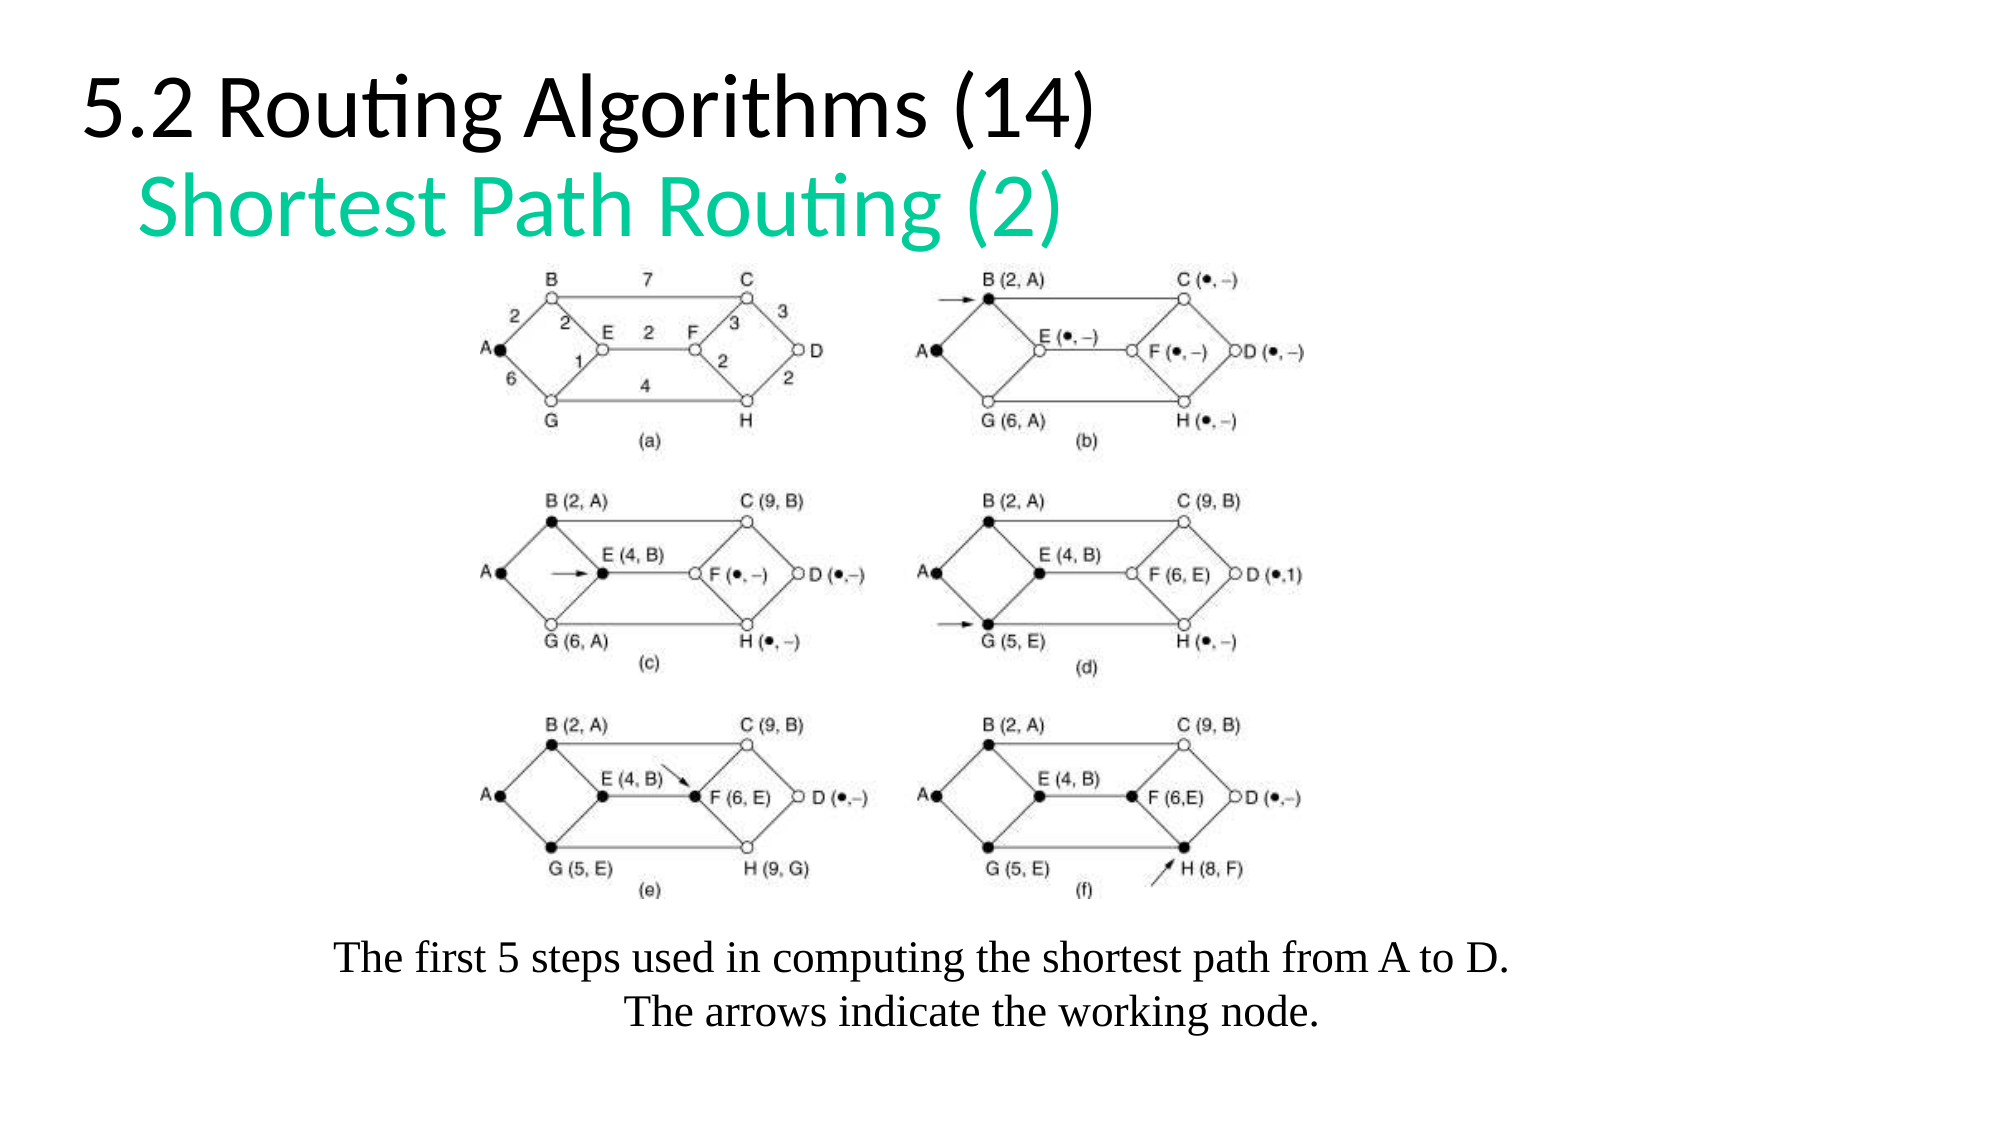

30
# 5.2 Routing Algorithms (14)  Shortest Path Routing (2)

The first 5 steps used in computing the shortest path from A to D.  The arrows indicate the working node.